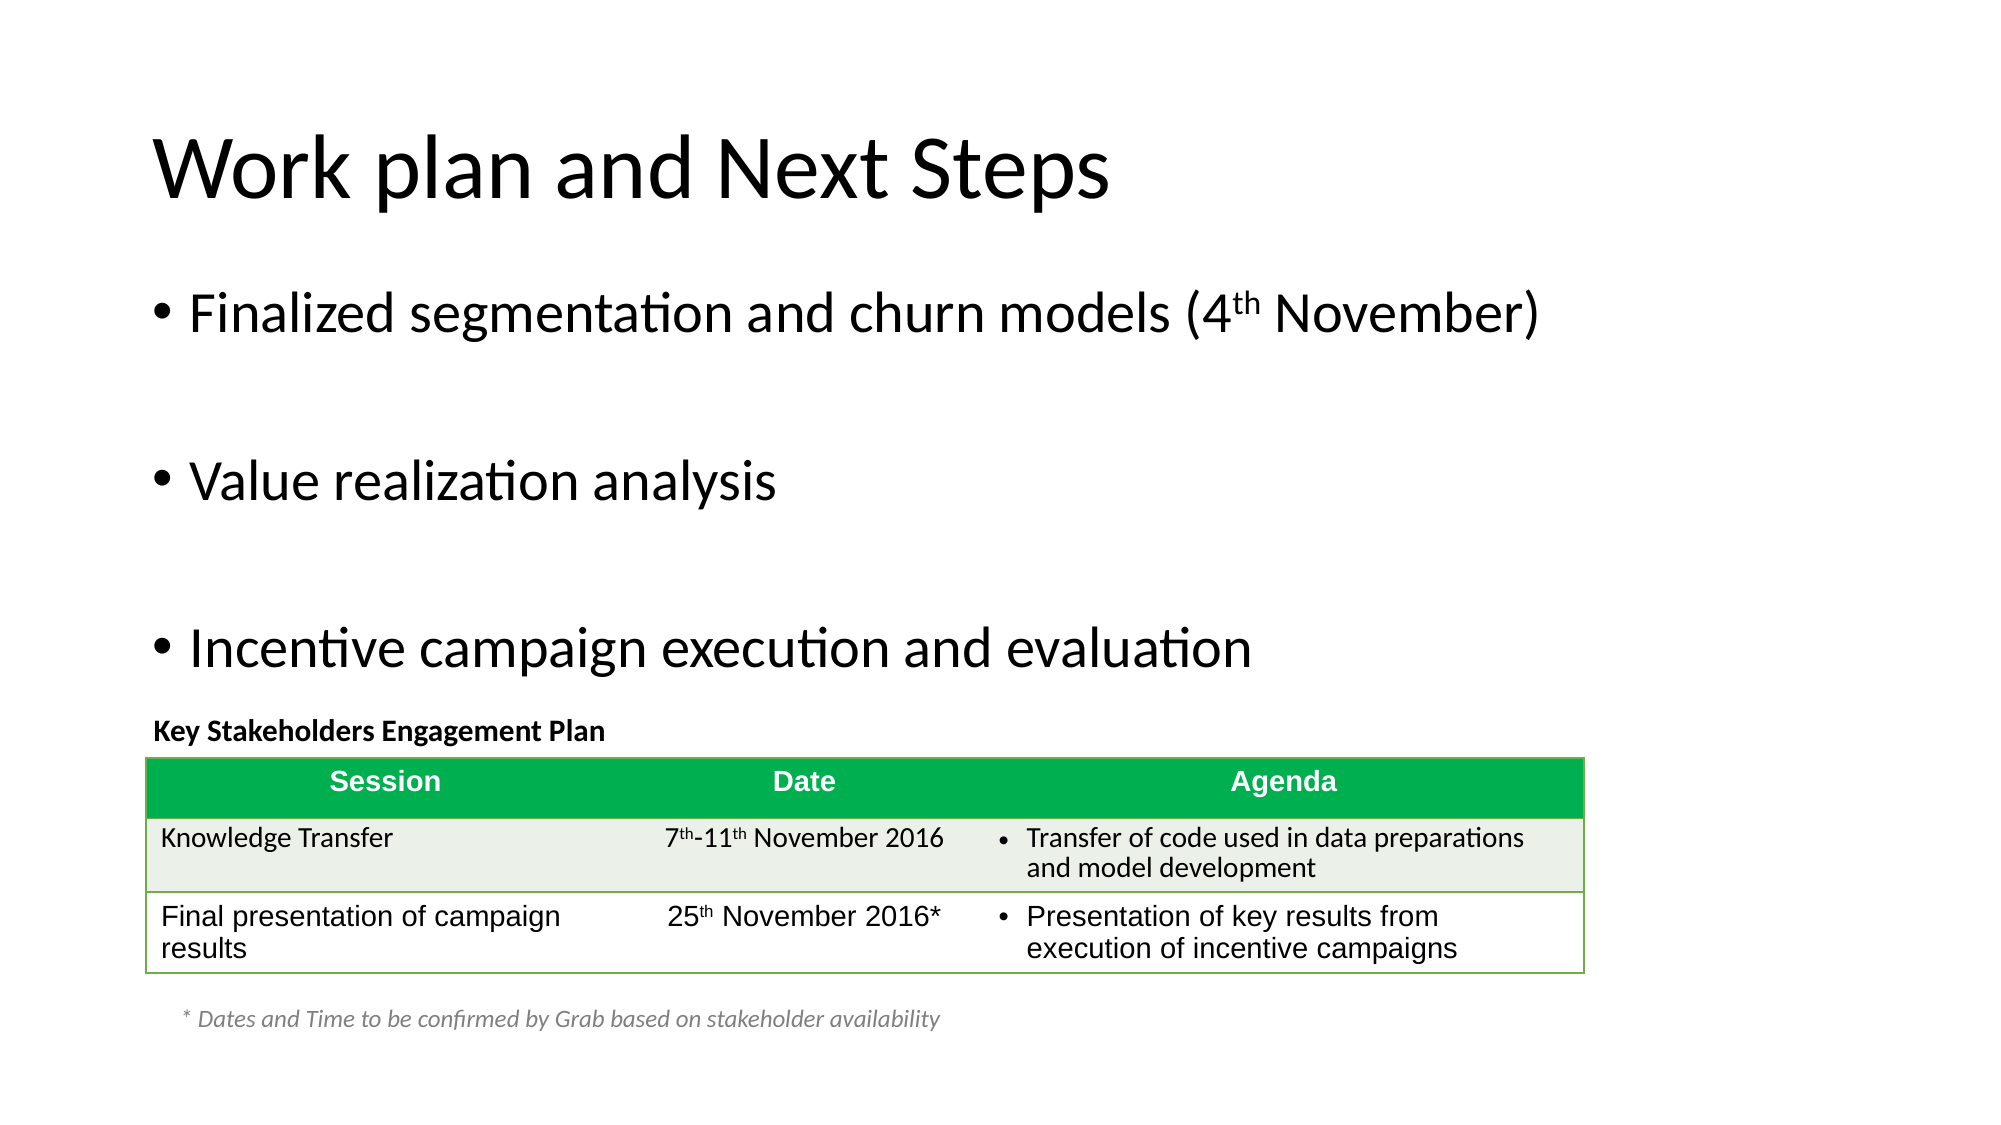

# Work plan and Next Steps
Finalized segmentation and churn models (4th November)

Value realization analysis

Incentive campaign execution and evaluation

Key Stakeholders Engagement Plan
| Session | Date | Agenda |
| --- | --- | --- |
| Knowledge Transfer | 7th-11th November 2016 | Transfer of code used in data preparations and model development |
| Final presentation of campaign results | 25th November 2016\* | Presentation of key results from execution of incentive campaigns |
* Dates and Time to be confirmed by Grab based on stakeholder availability